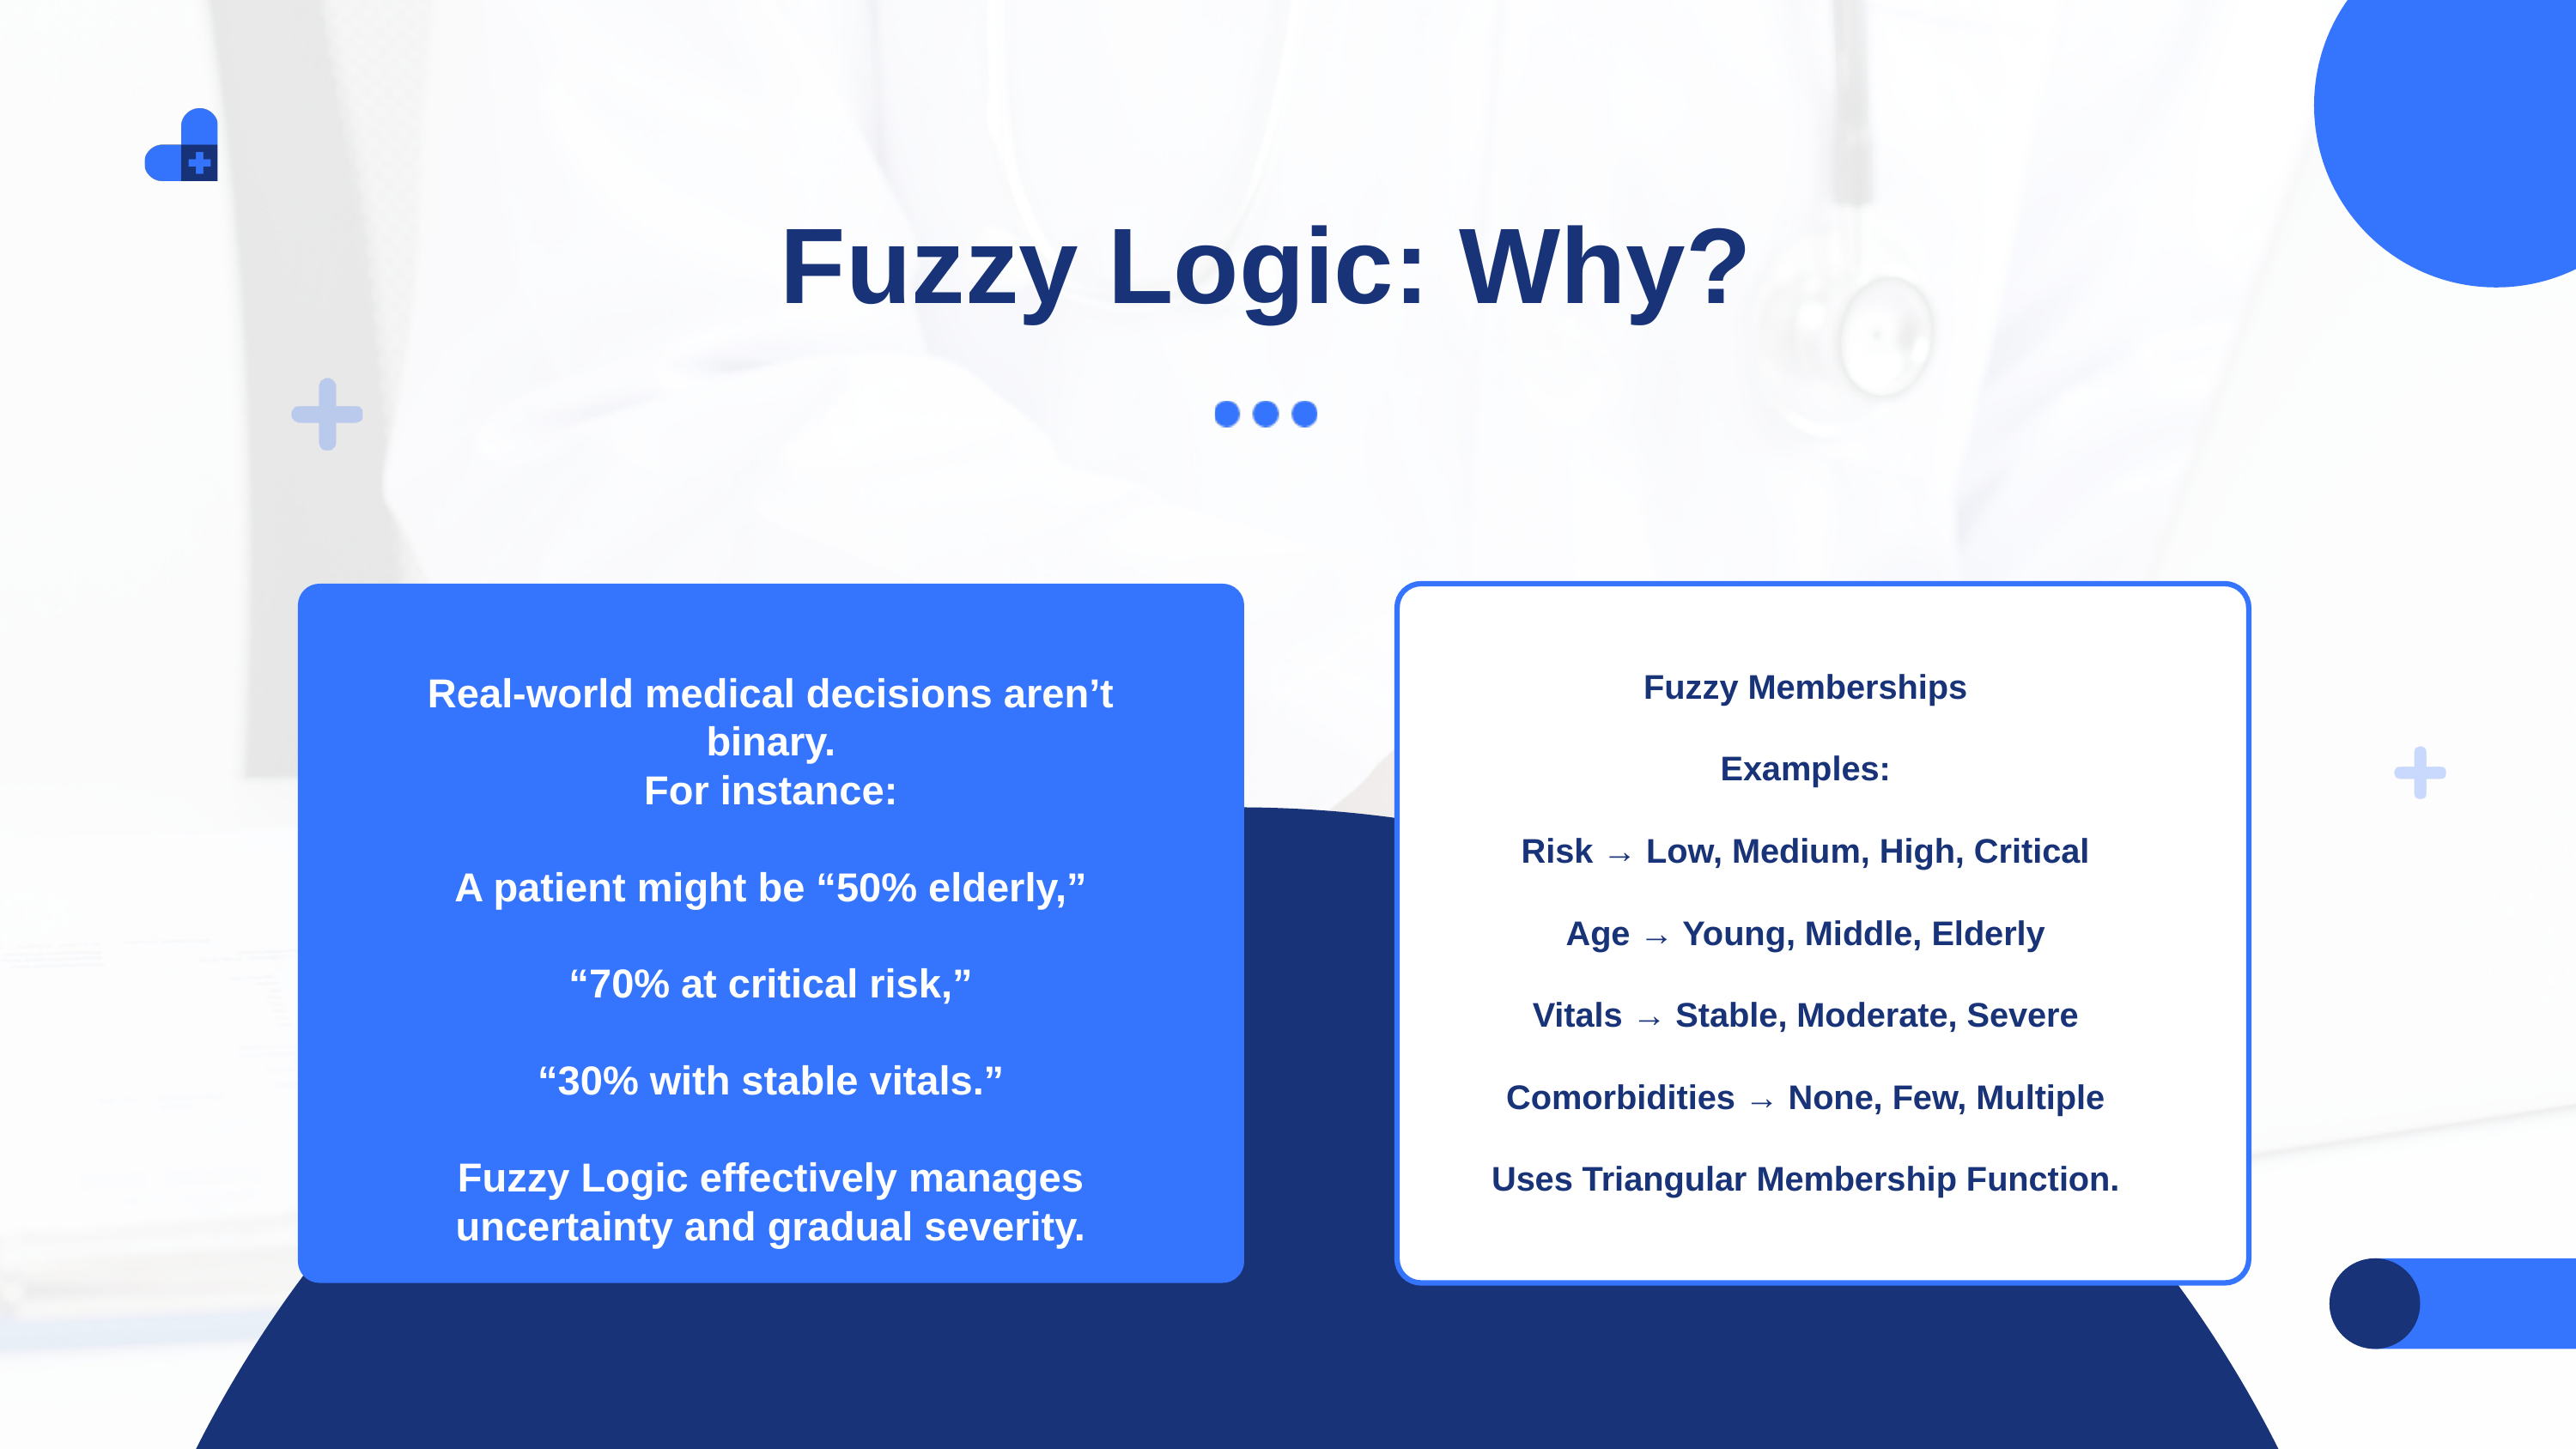

Fuzzy Logic: Why?

Fuzzy Memberships

Examples:

Risk → Low, Medium, High, Critical

Age → Young, Middle, Elderly

Vitals → Stable, Moderate, Severe

Comorbidities → None, Few, Multiple

Uses Triangular Membership Function.

Real-world medical decisions aren’t binary.
For instance:

A patient might be “50% elderly,”

“70% at critical risk,”

“30% with stable vitals.”

Fuzzy Logic effectively manages uncertainty and gradual severity.